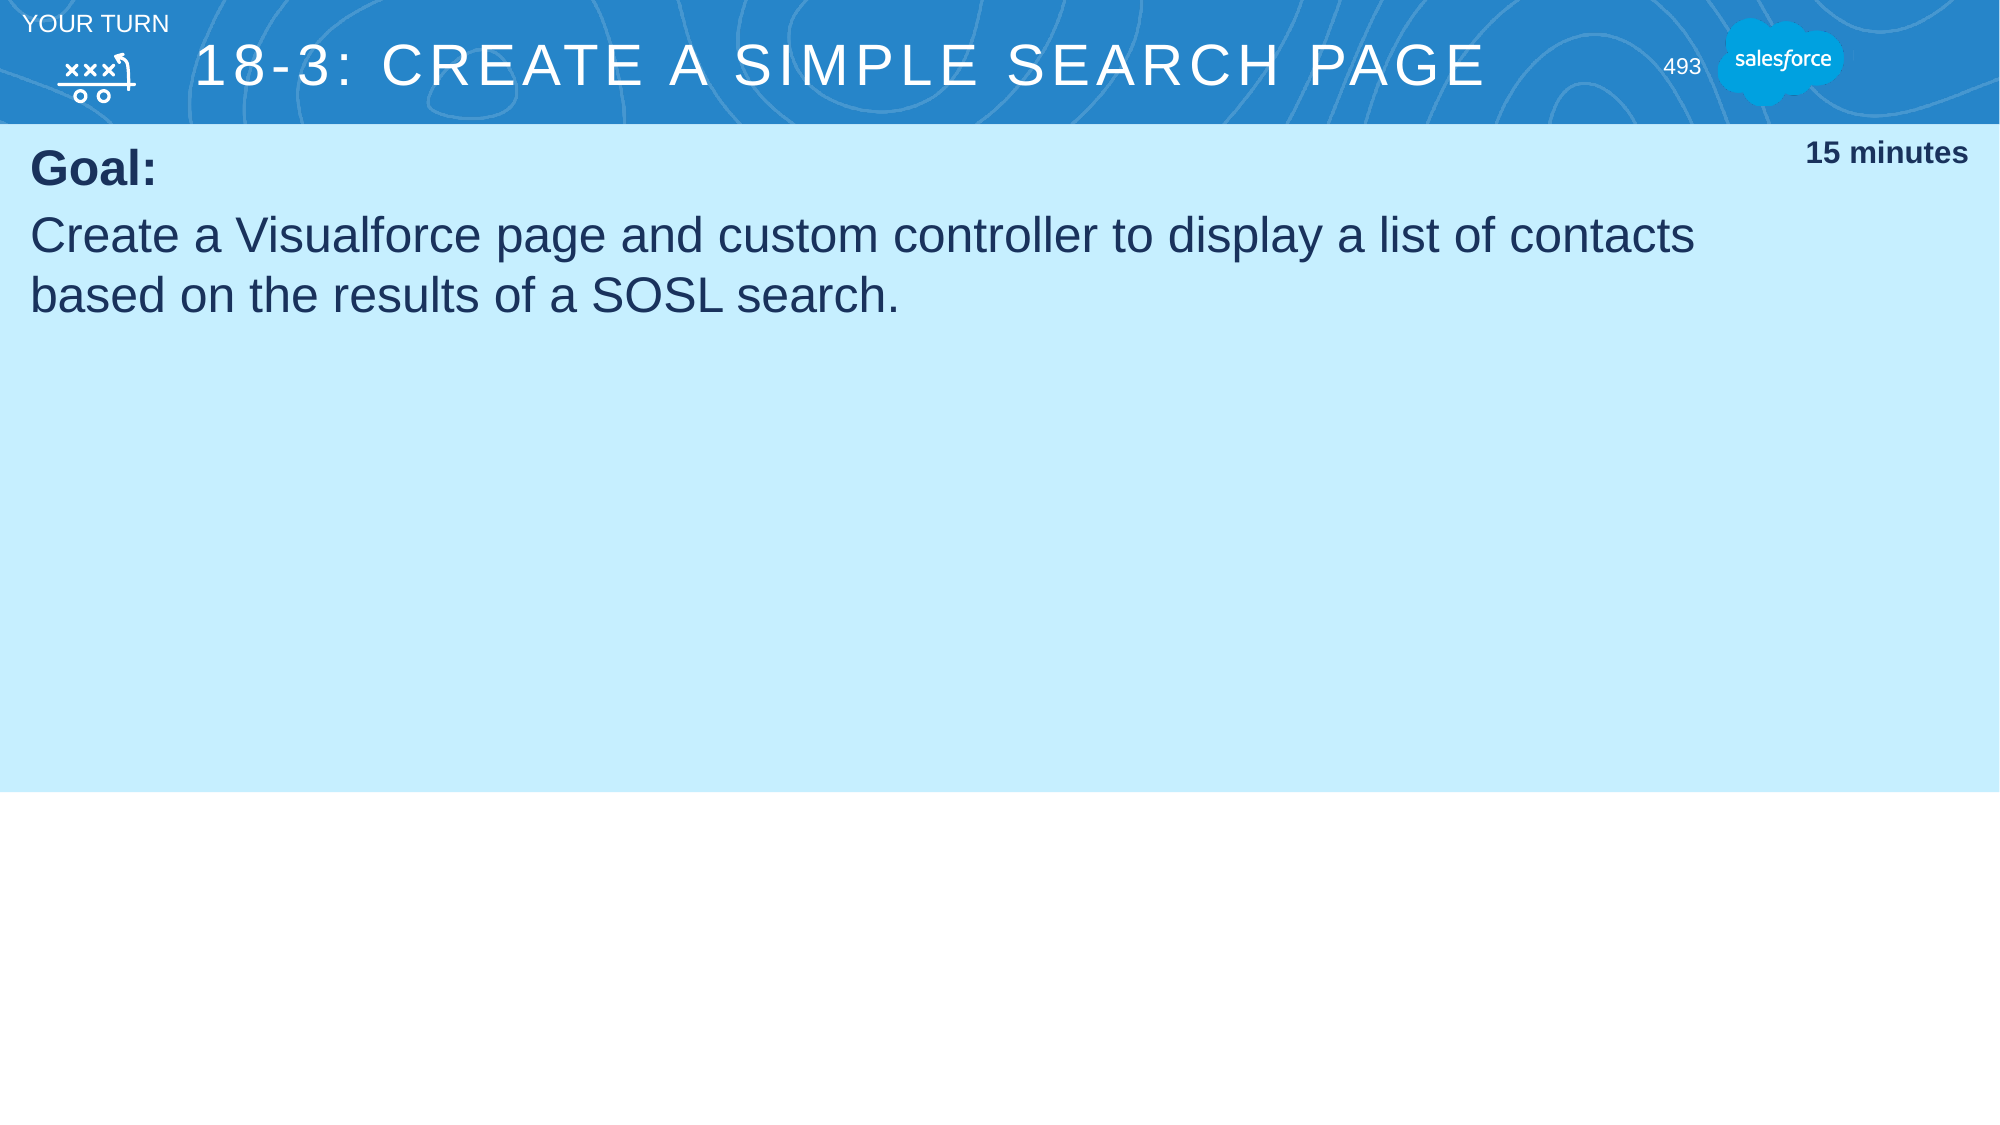

# 18-3: Create a Simple Search Page
Your Turn
493
Goal:
Create a Visualforce page and custom controller to display a list of contacts
based on the results of a SOSL search.
15 minutes
Tasks:
Write the code necessary for the custom controller.
Create a page to search for contacts.
Test your new page.